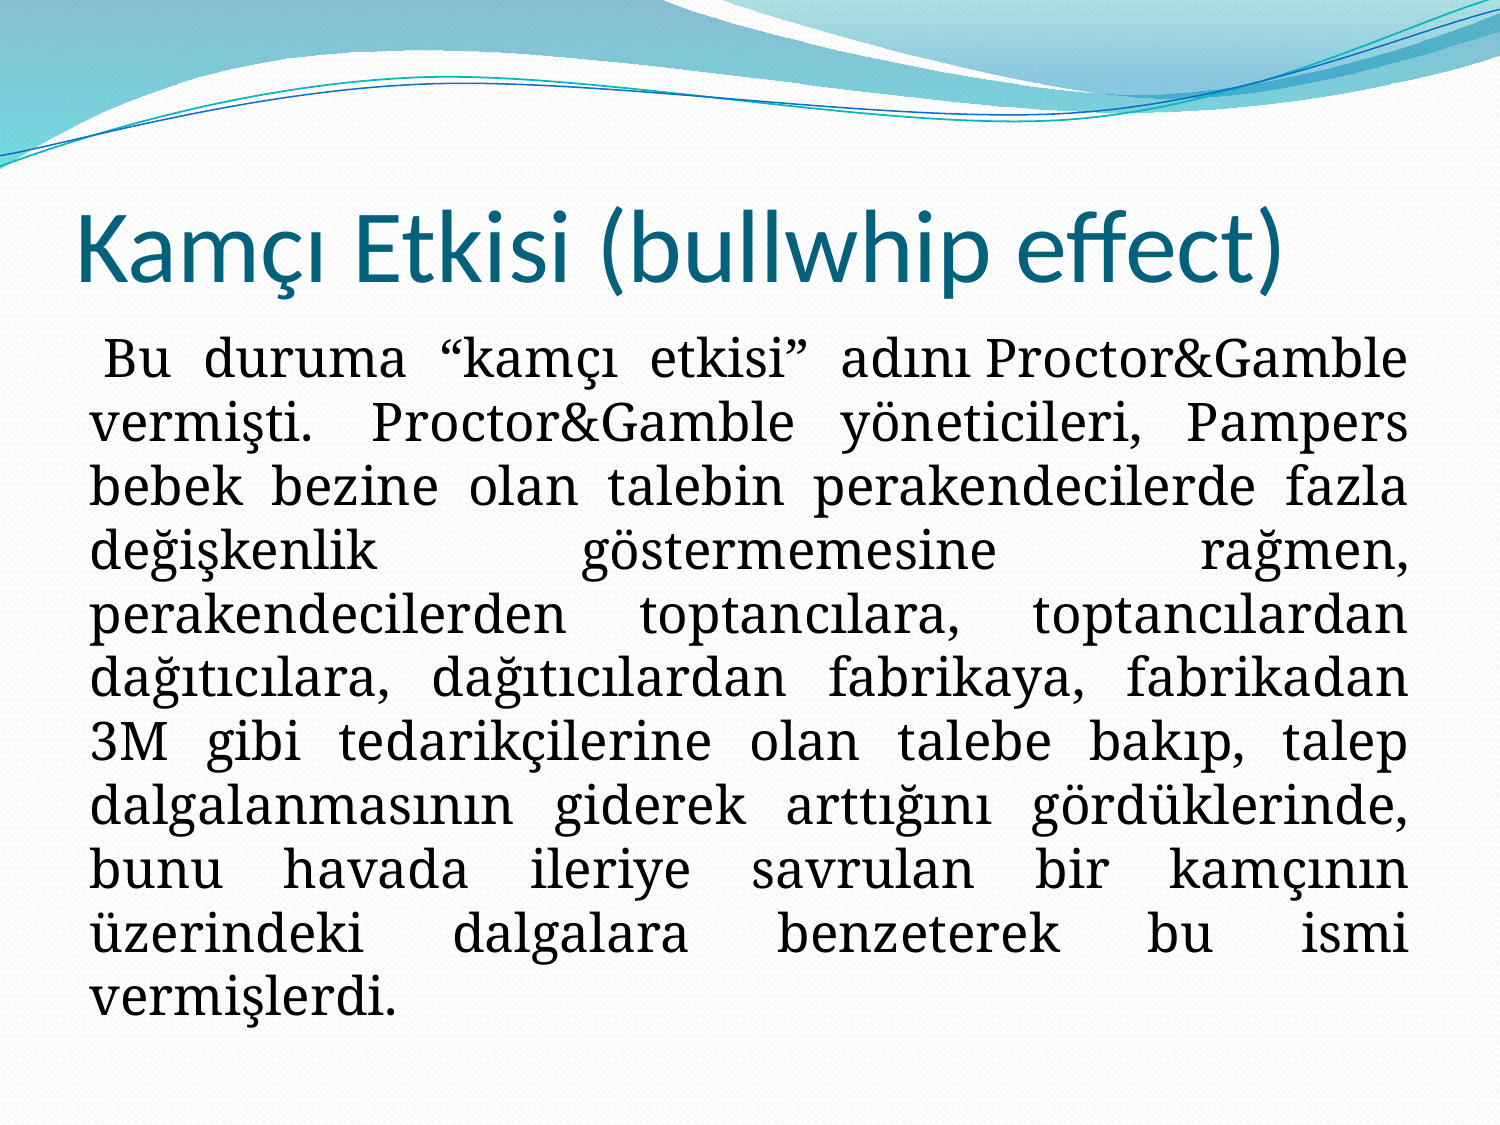

# Kamçı Etkisi (bullwhip effect)
 Bu duruma “kamçı etkisi” adını Proctor&Gamble vermişti.  Proctor&Gamble yöneticileri, Pampers bebek bezine olan talebin perakendecilerde fazla değişkenlik göstermemesine rağmen, perakendecilerden toptancılara, toptancılardan dağıtıcılara, dağıtıcılardan fabrikaya, fabrikadan 3M gibi tedarikçilerine olan talebe bakıp, talep dalgalanmasının giderek arttığını gördüklerinde, bunu havada ileriye savrulan bir kamçının üzerindeki dalgalara benzeterek bu ismi vermişlerdi.